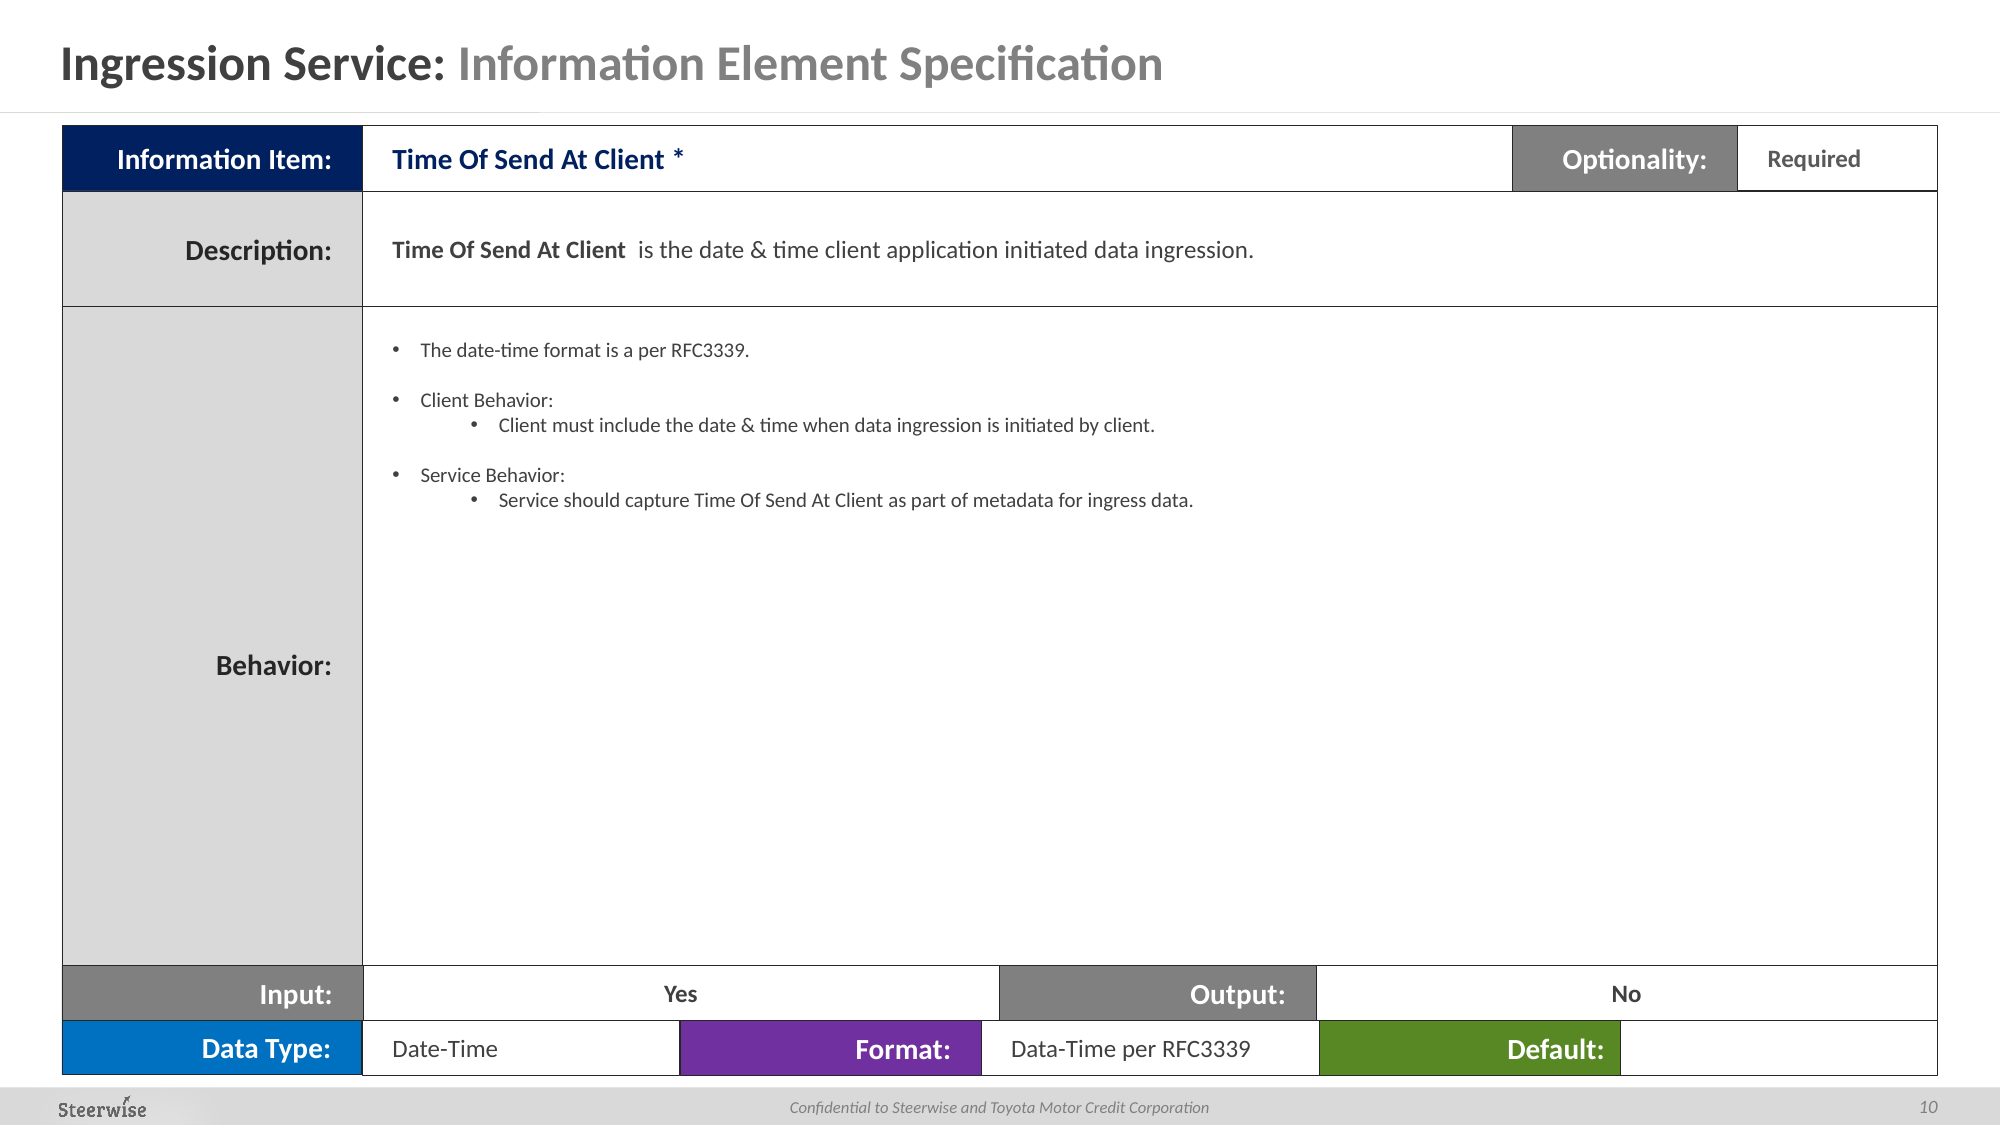

# Ingression Service: Information Element Specification
Required
Information Item:
Time Of Send At Client *
Optionality:
Description:
Time Of Send At Client  is the date & time client application initiated data ingression.
The date-time format is a per RFC3339.

Client Behavior:
Client must include the date & time when data ingression is initiated by client.

Service Behavior:
Service should capture Time Of Send At Client as part of metadata for ingress data.
Behavior:
Output:
No
Input:
Yes
Data Type:
Default:

Format:
Data-Time per RFC3339
Date-Time
10